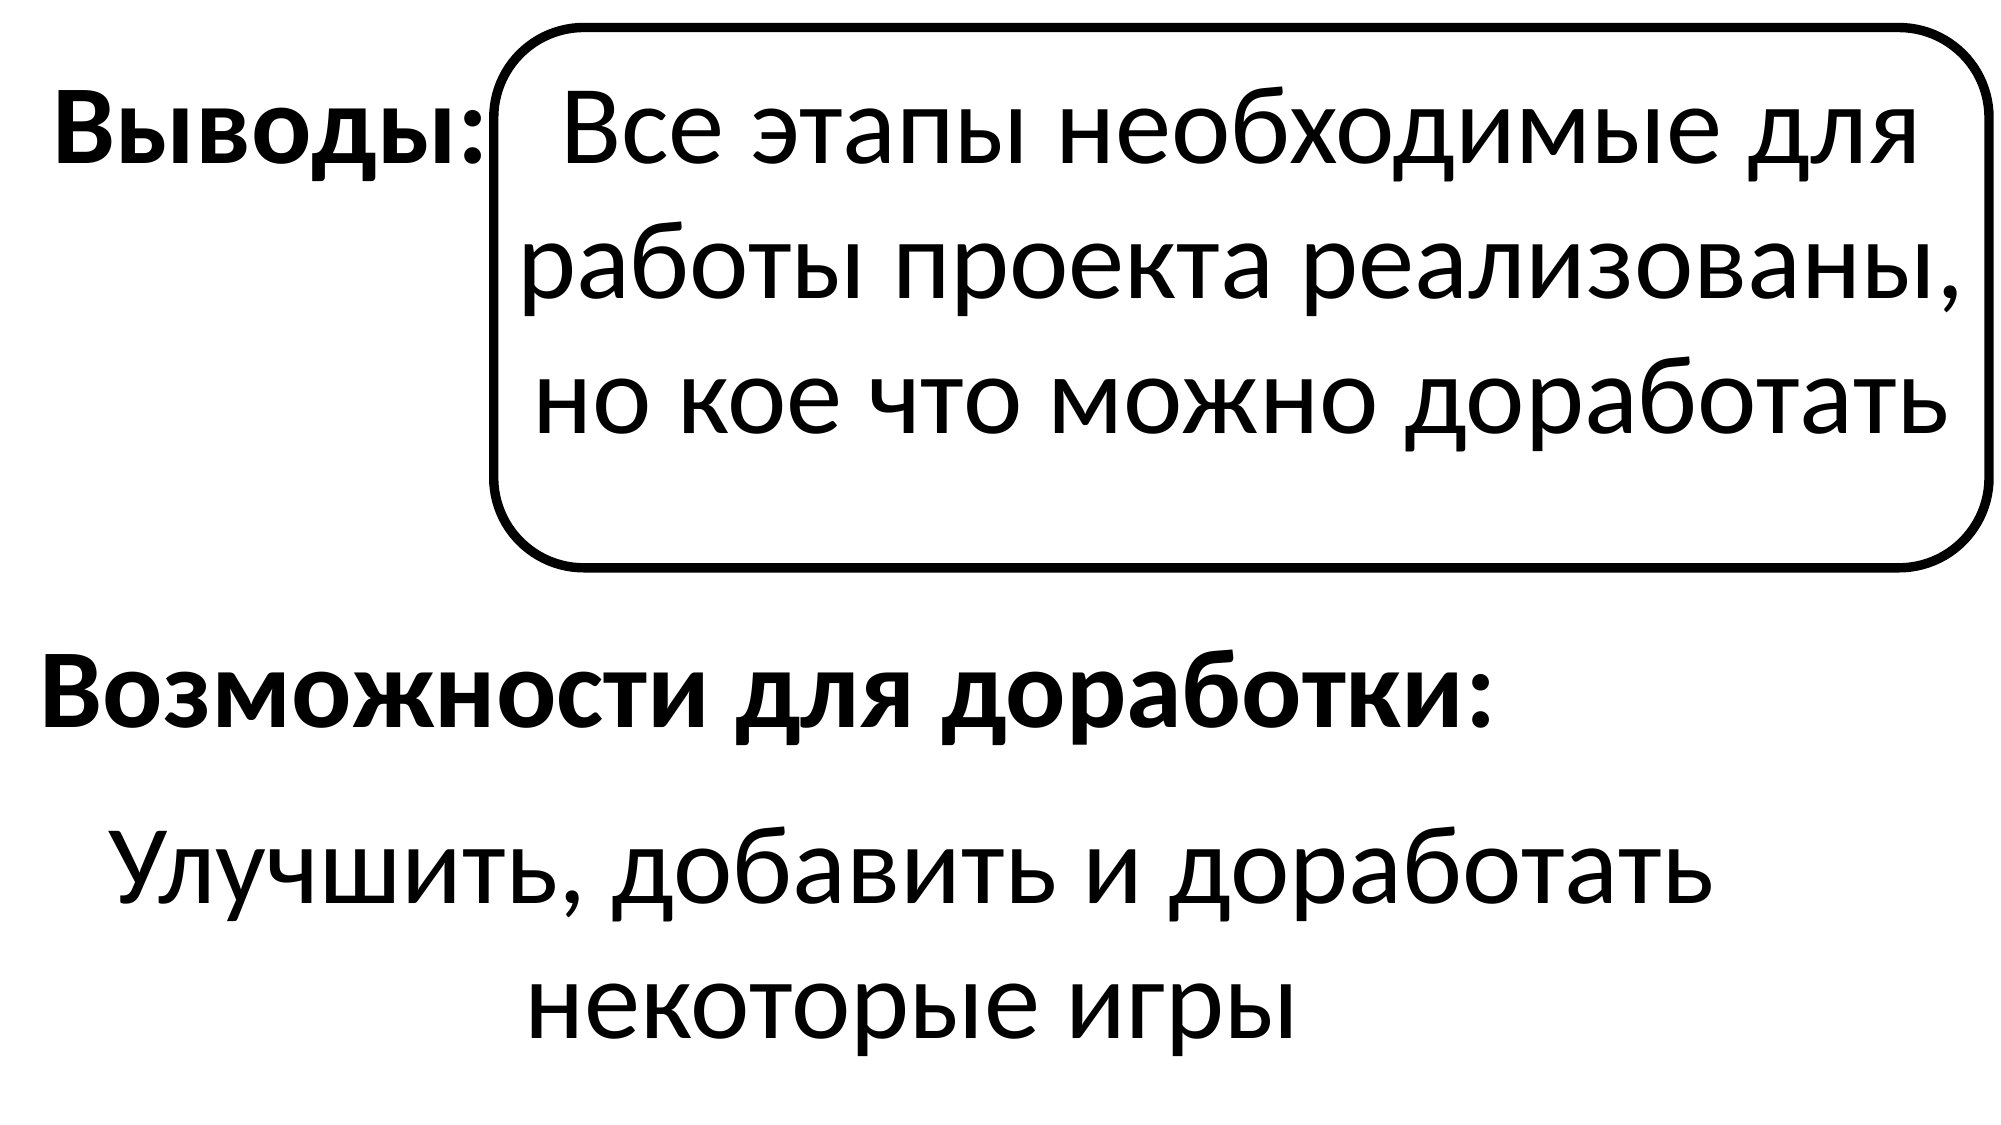

Выводы:
Все этапы необходимые для работы проекта реализованы, но кое что можно доработать
Возможности для доработки:
Улучшить, добавить и доработать некоторые игры